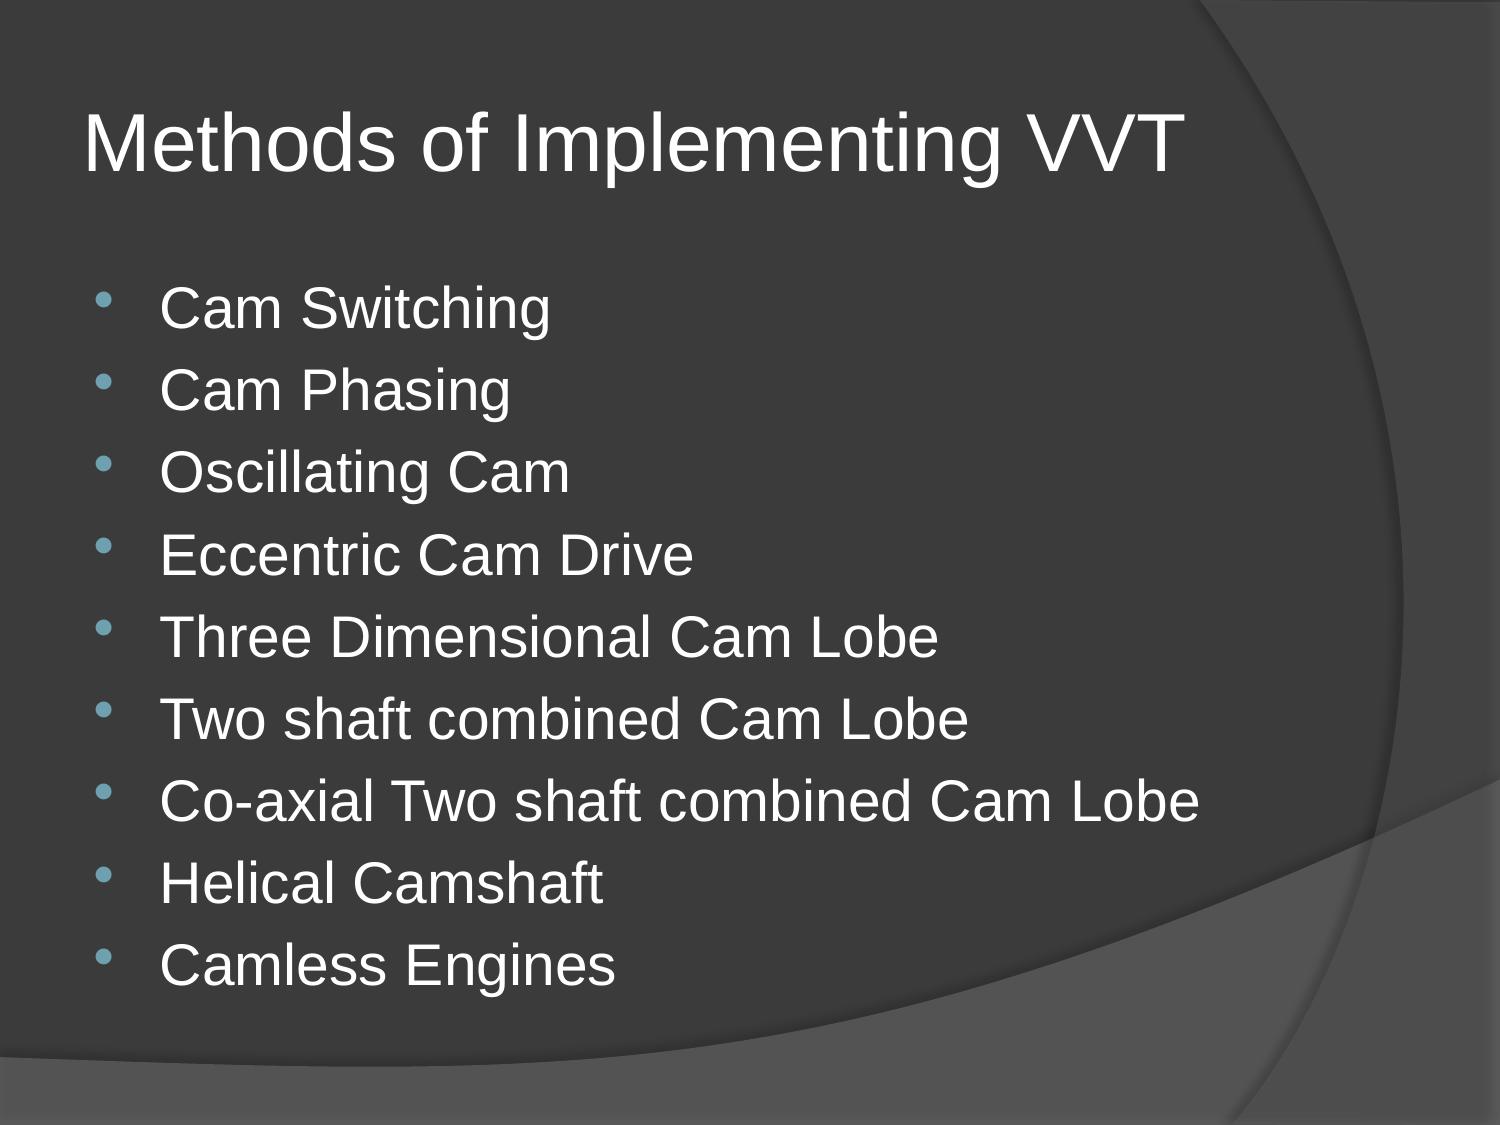

# Methods of Implementing VVT
Cam Switching
Cam Phasing
Oscillating Cam
Eccentric Cam Drive
Three Dimensional Cam Lobe
Two shaft combined Cam Lobe
Co-axial Two shaft combined Cam Lobe
Helical Camshaft
Camless Engines